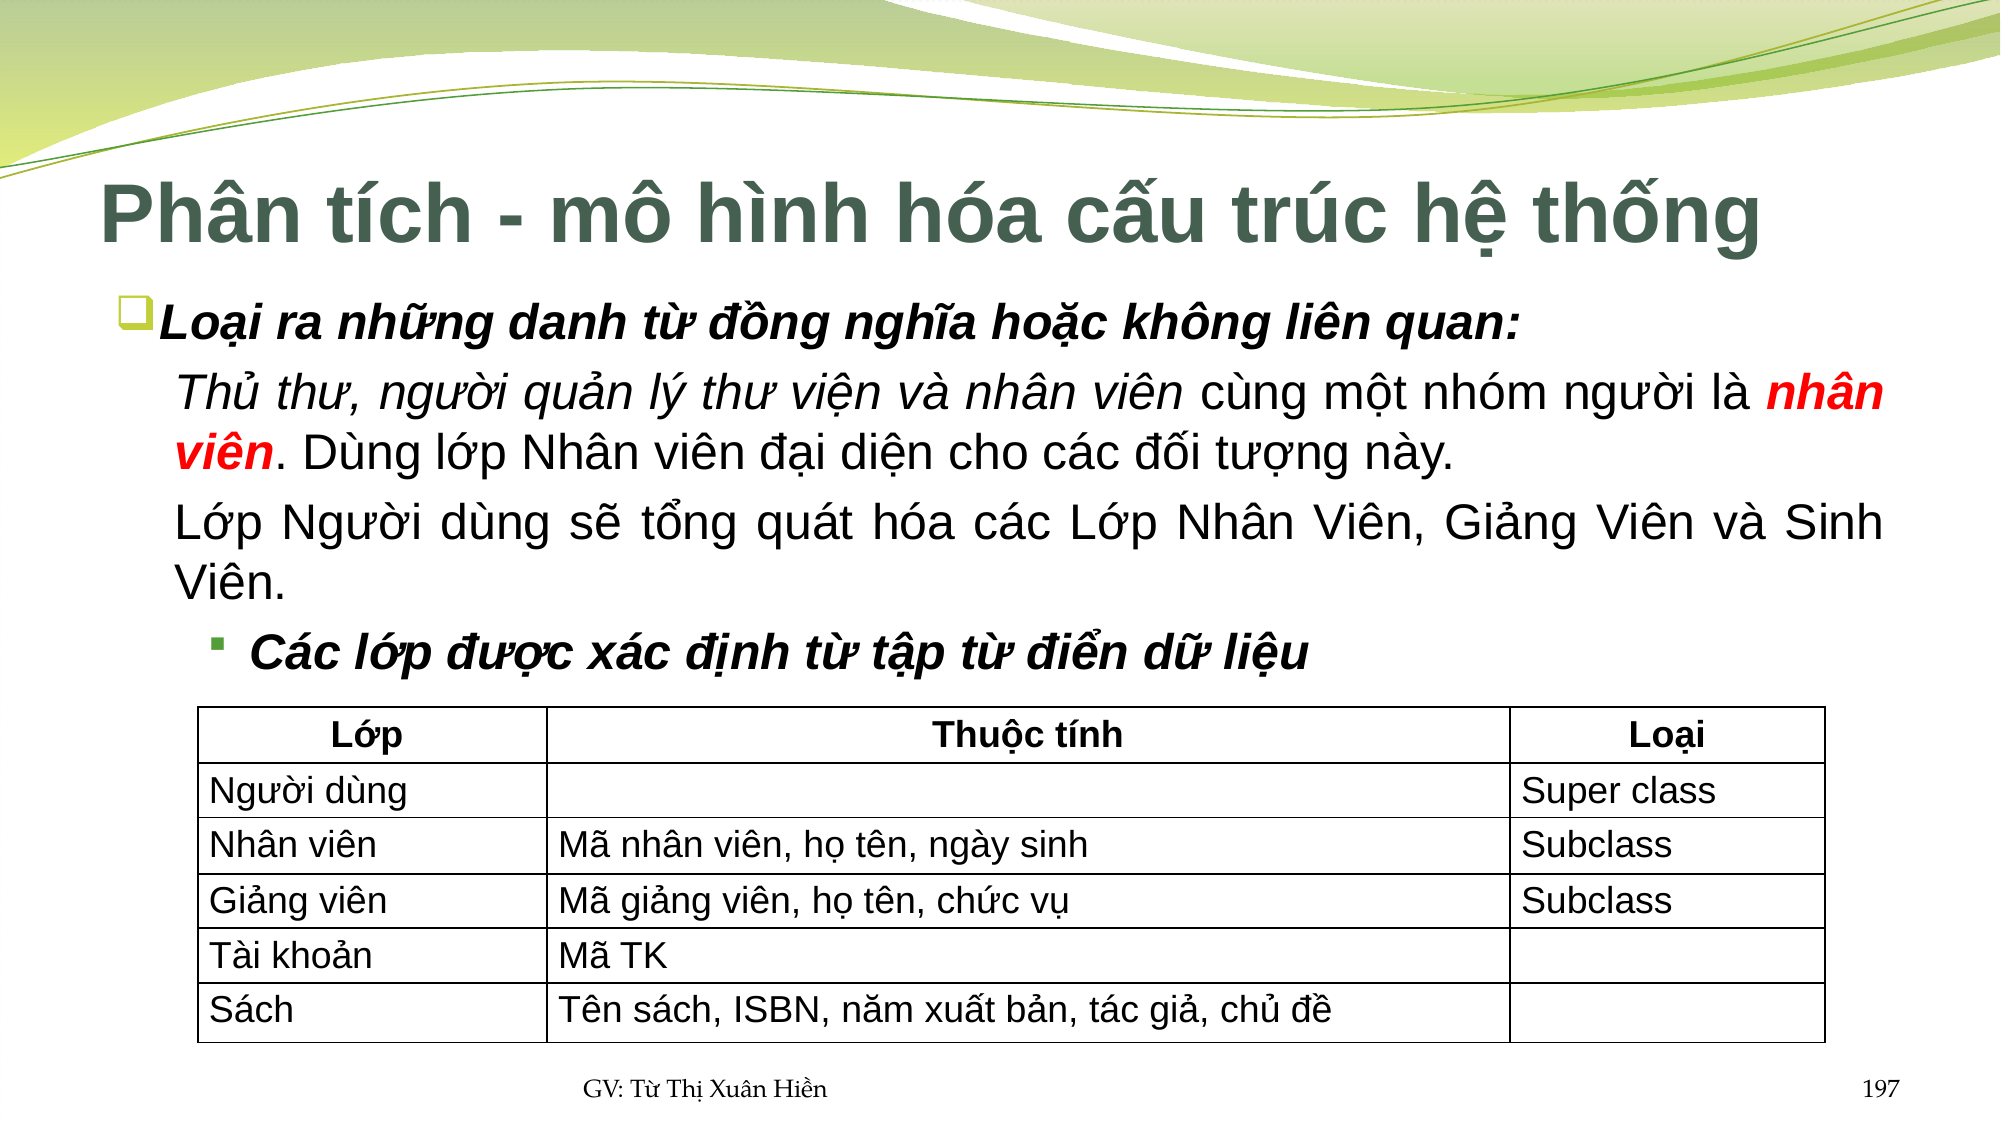

# Phân tích - mô hình hóa cấu trúc hệ thống
Loại ra những danh từ đồng nghĩa hoặc không liên quan:
Thủ thư, người quản lý thư viện và nhân viên cùng một nhóm người là nhân viên. Dùng lớp Nhân viên đại diện cho các đối tượng này.
Lớp Người dùng sẽ tổng quát hóa các Lớp Nhân Viên, Giảng Viên và Sinh Viên.
Các lớp được xác định từ tập từ điển dữ liệu
| Lớp | Thuộc tính | Loại |
| --- | --- | --- |
| Người dùng |  | Super class |
| Nhân viên | Mã nhân viên, họ tên, ngày sinh | Subclass |
| Giảng viên | Mã giảng viên, họ tên, chức vụ | Subclass |
| Tài khoản | Mã TK |  |
| Sách | Tên sách, ISBN, năm xuất bản, tác giả, chủ đề |  |
GV: Từ Thị Xuân Hiền
197